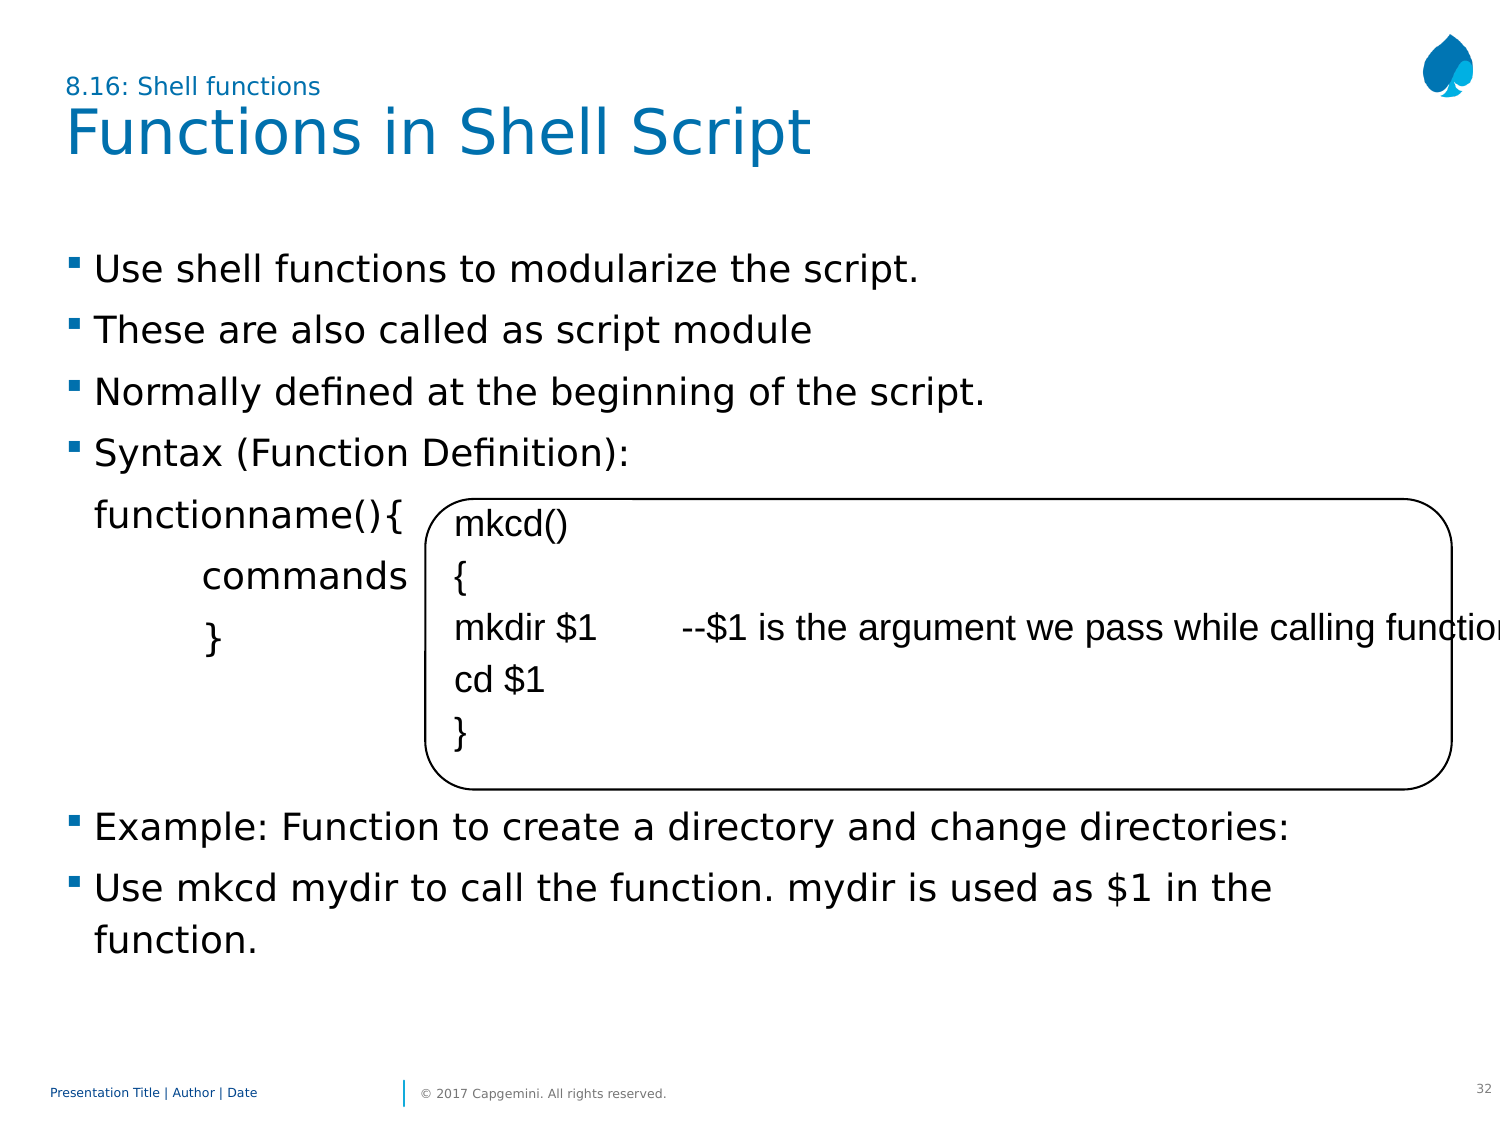

# 8.16: Shell functions Functions in Shell Script
Use shell functions to modularize the script.
These are also called as script module
Normally defined at the beginning of the script.
Syntax (Function Definition):
functionname(){
         commands
         }

Example: Function to create a directory and change directories:
Use mkcd mydir to call the function. mydir is used as $1 in the function.

mkcd()
{
mkdir $1        --$1 is the argument we pass while calling function
cd $1
}